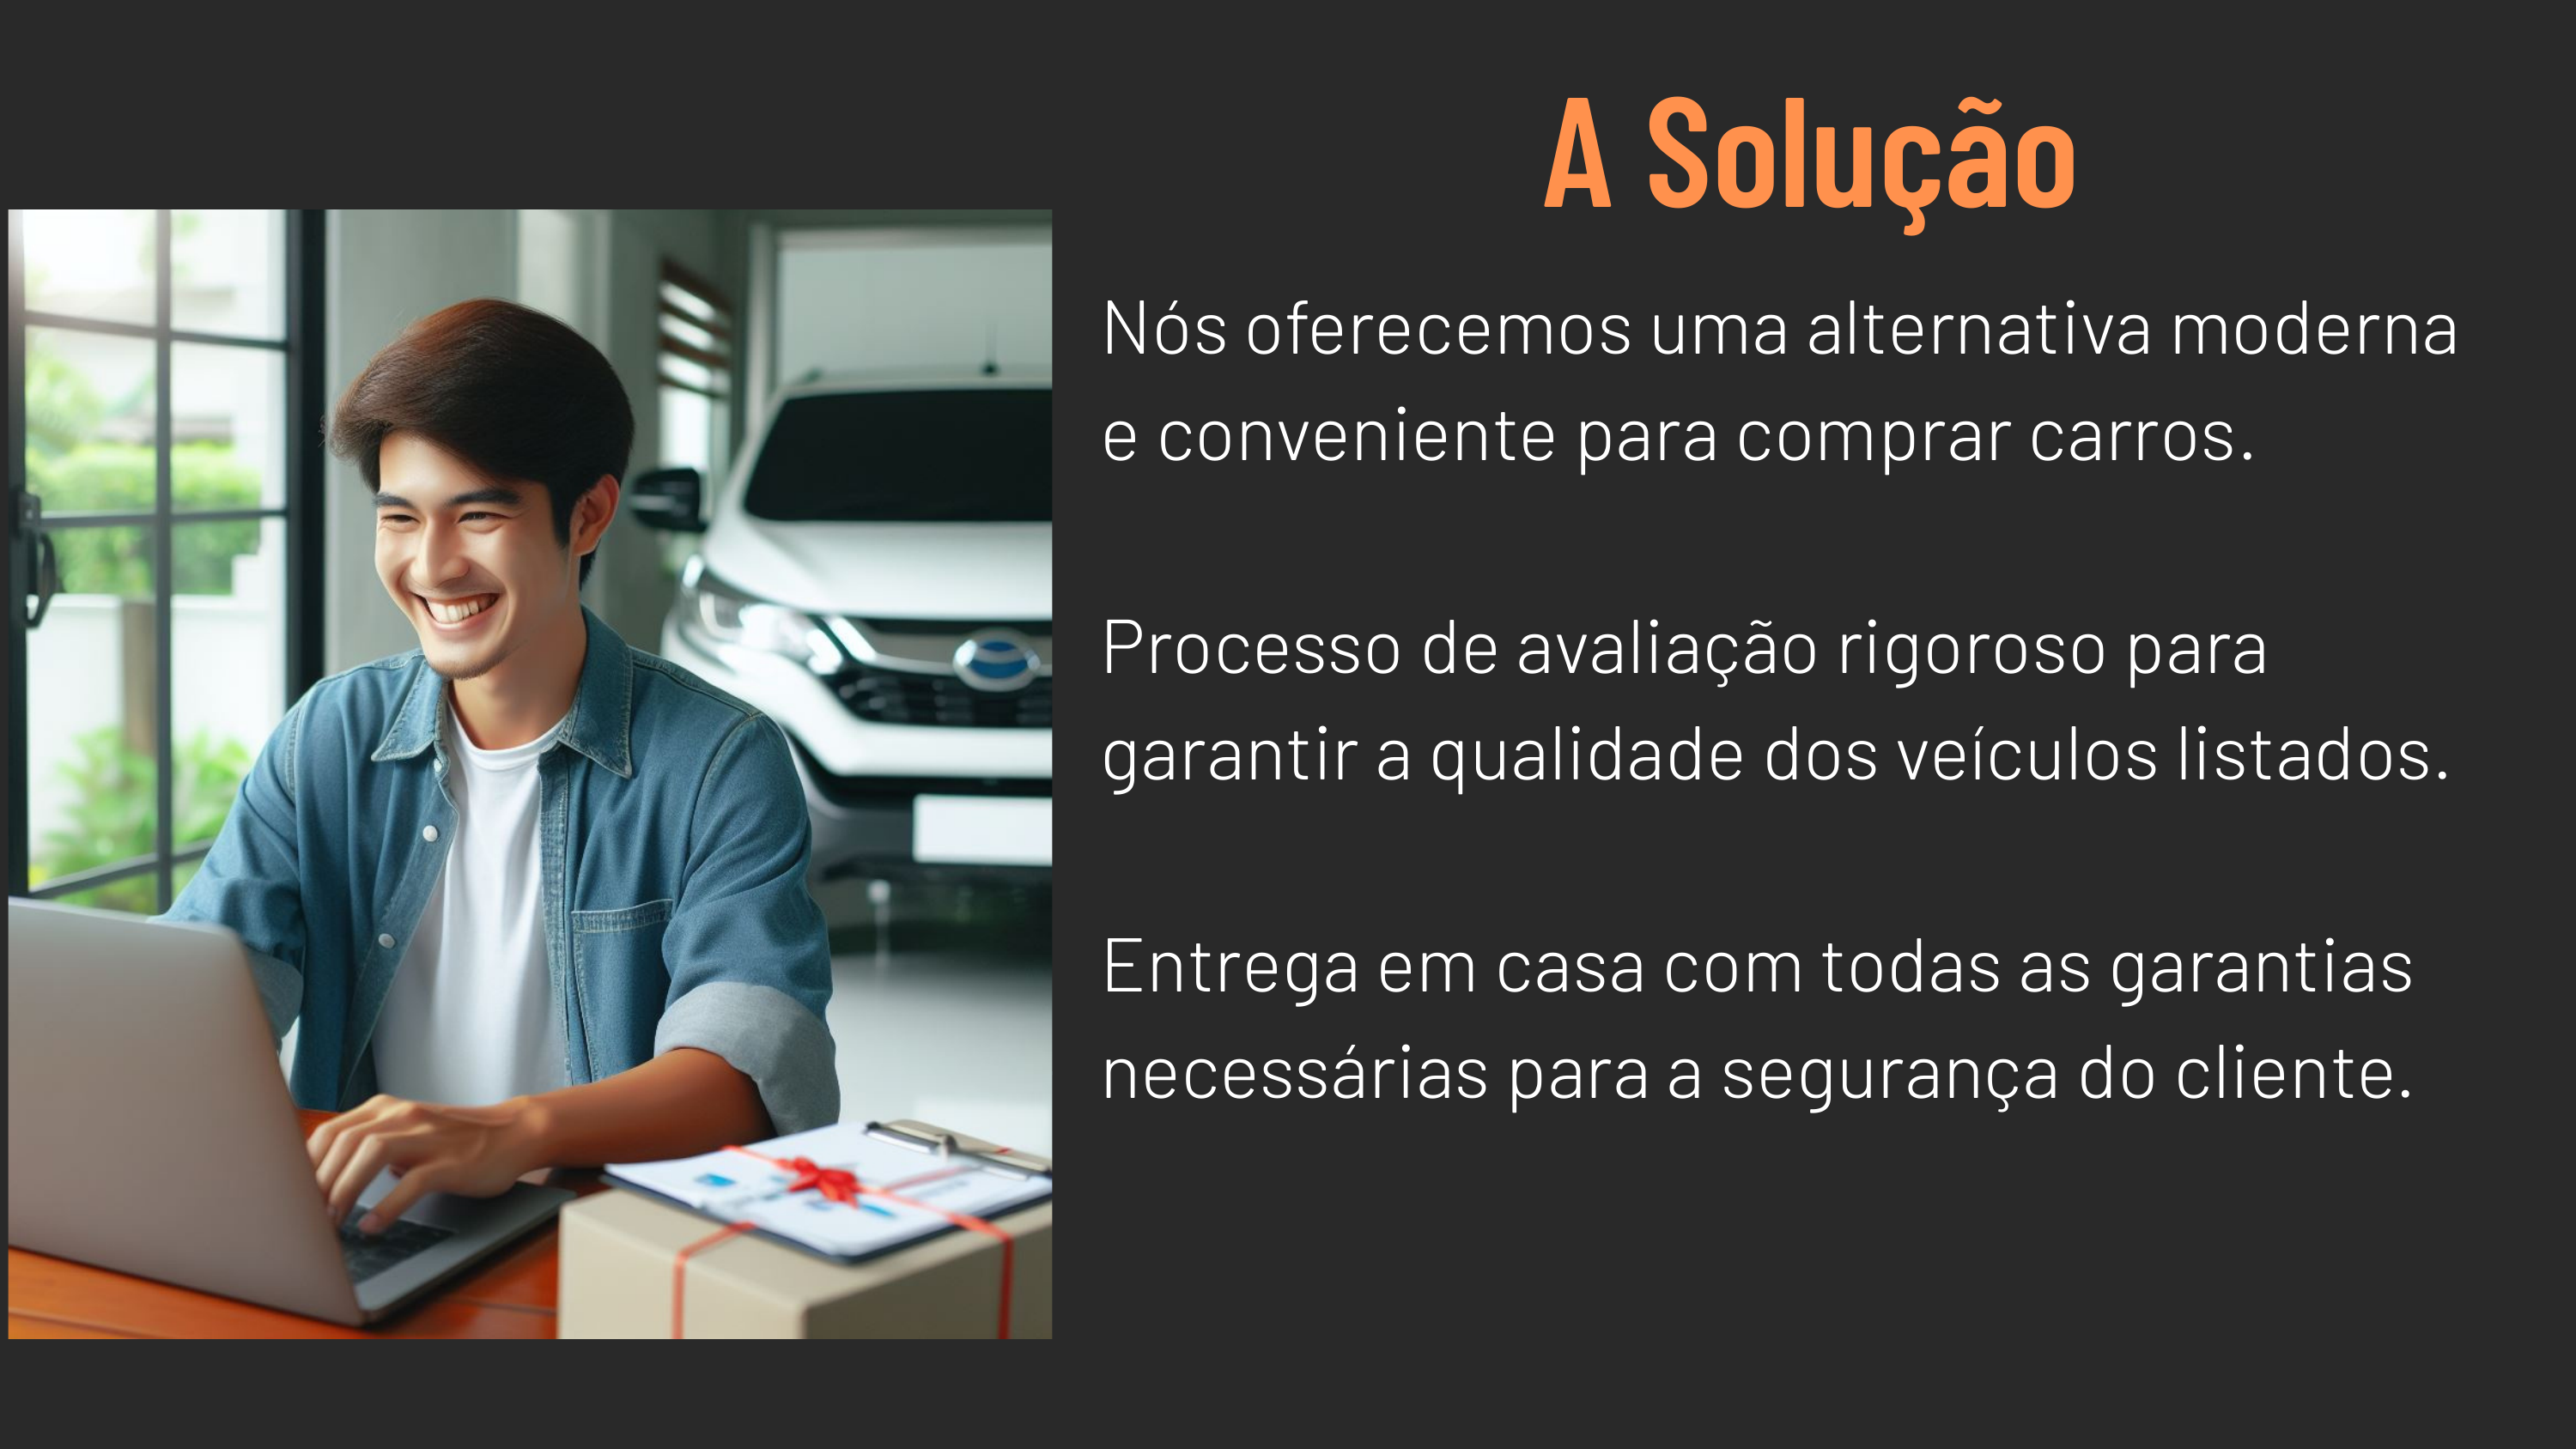

A Solução

Nós oferecemos uma alternativa moderna e conveniente para comprar carros.

Processo de avaliação rigoroso para garantir a qualidade dos veículos listados.

Entrega em casa com todas as garantias necessárias para a segurança do cliente.